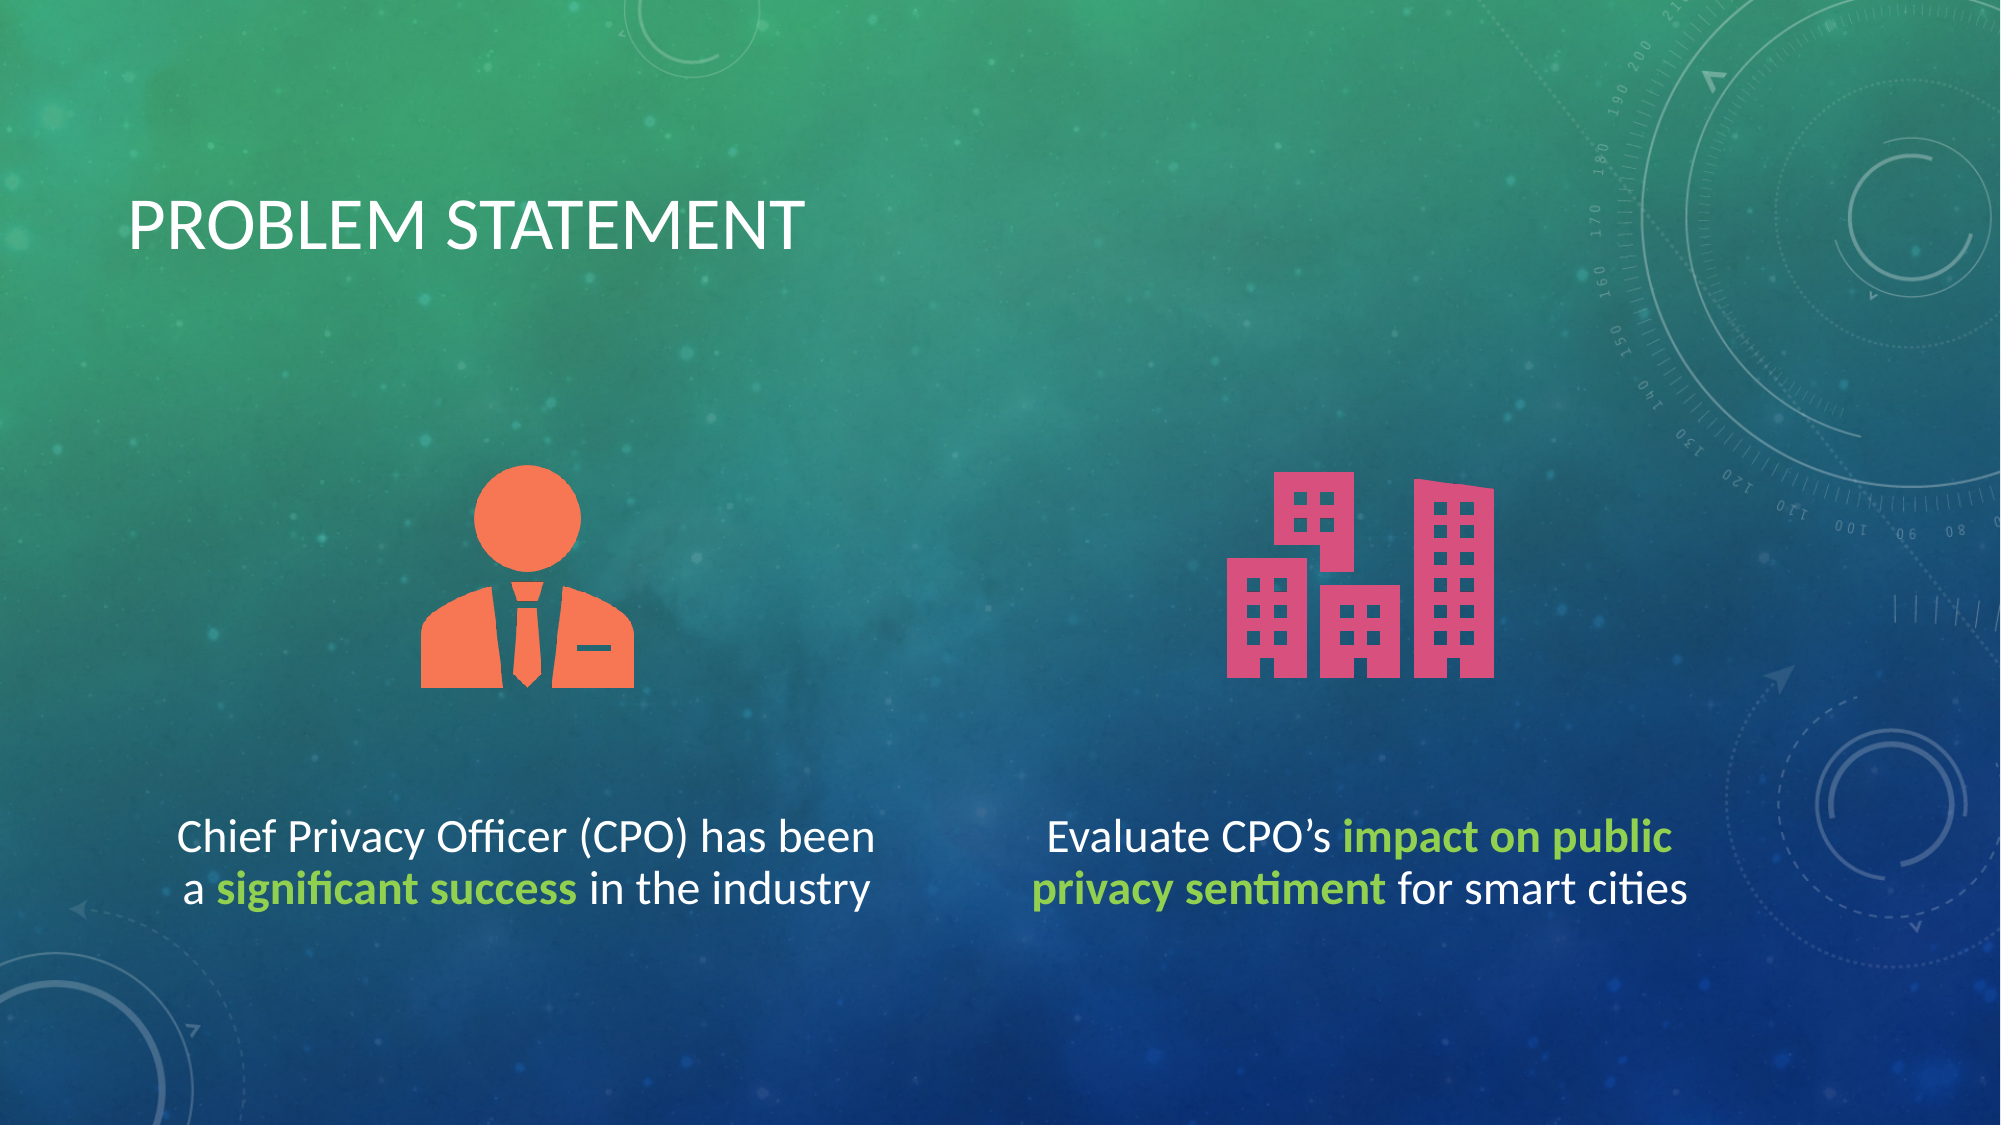

# Problem Statement
Chief Privacy Officer (CPO) has been a significant success in the industry
Evaluate CPO’s impact on public privacy sentiment for smart cities